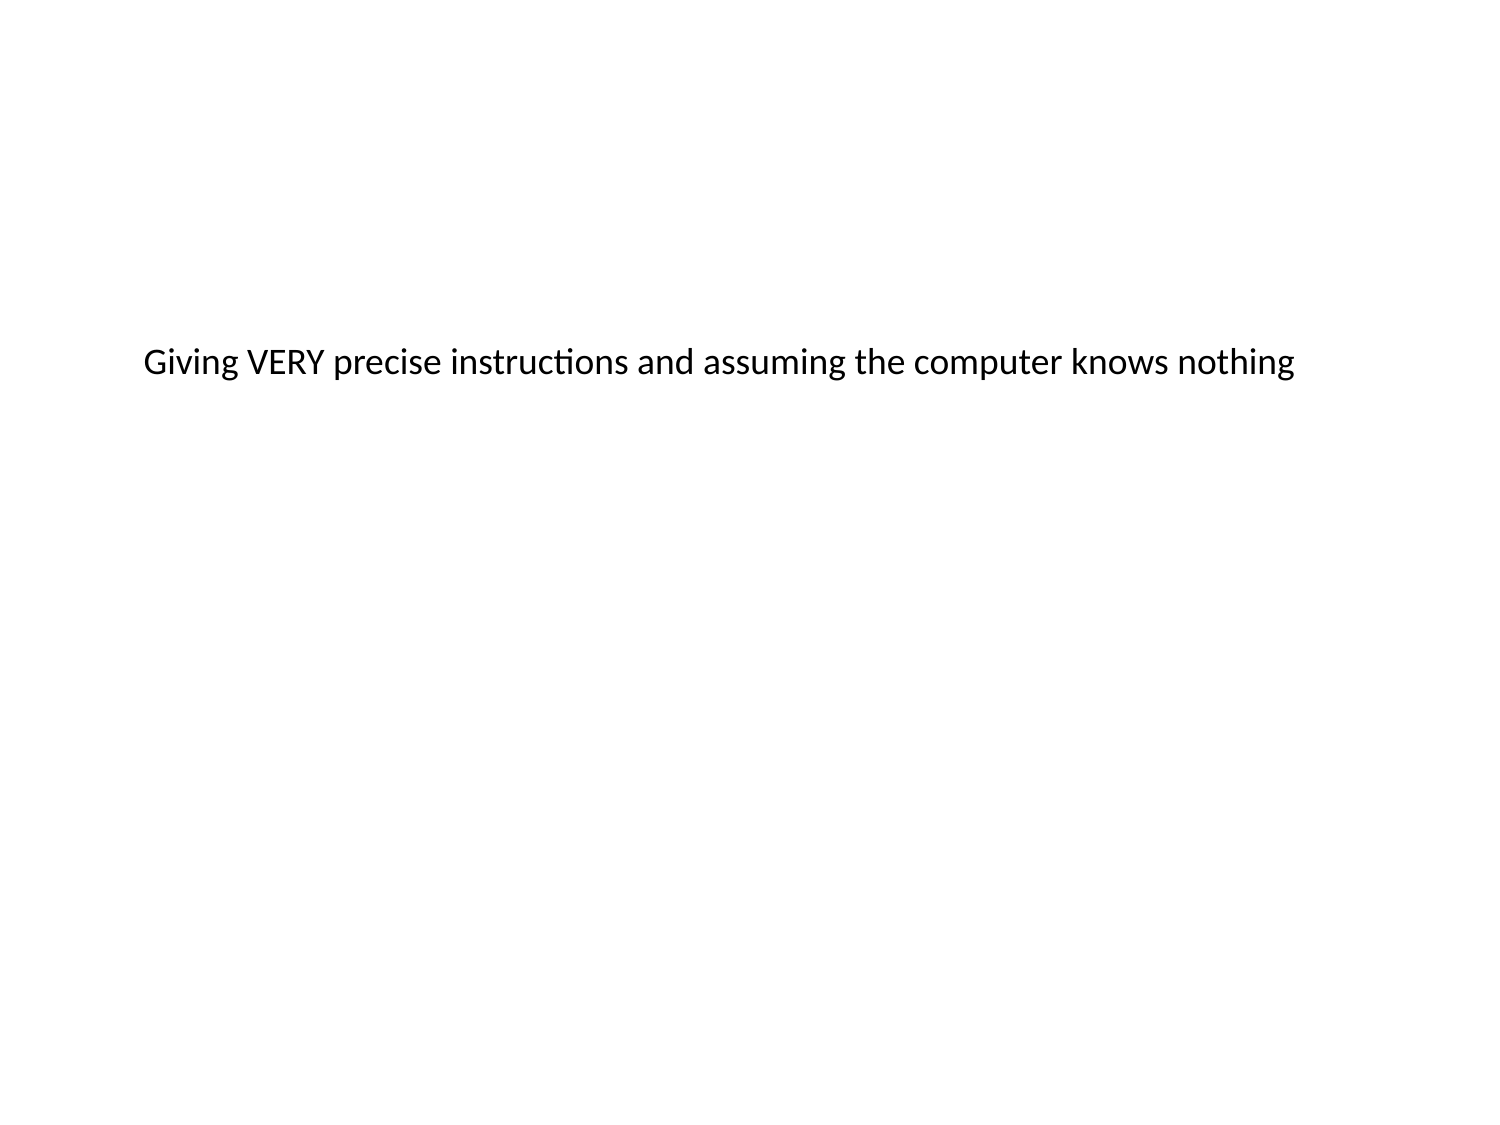

Giving VERY precise instructions and assuming the computer knows nothing